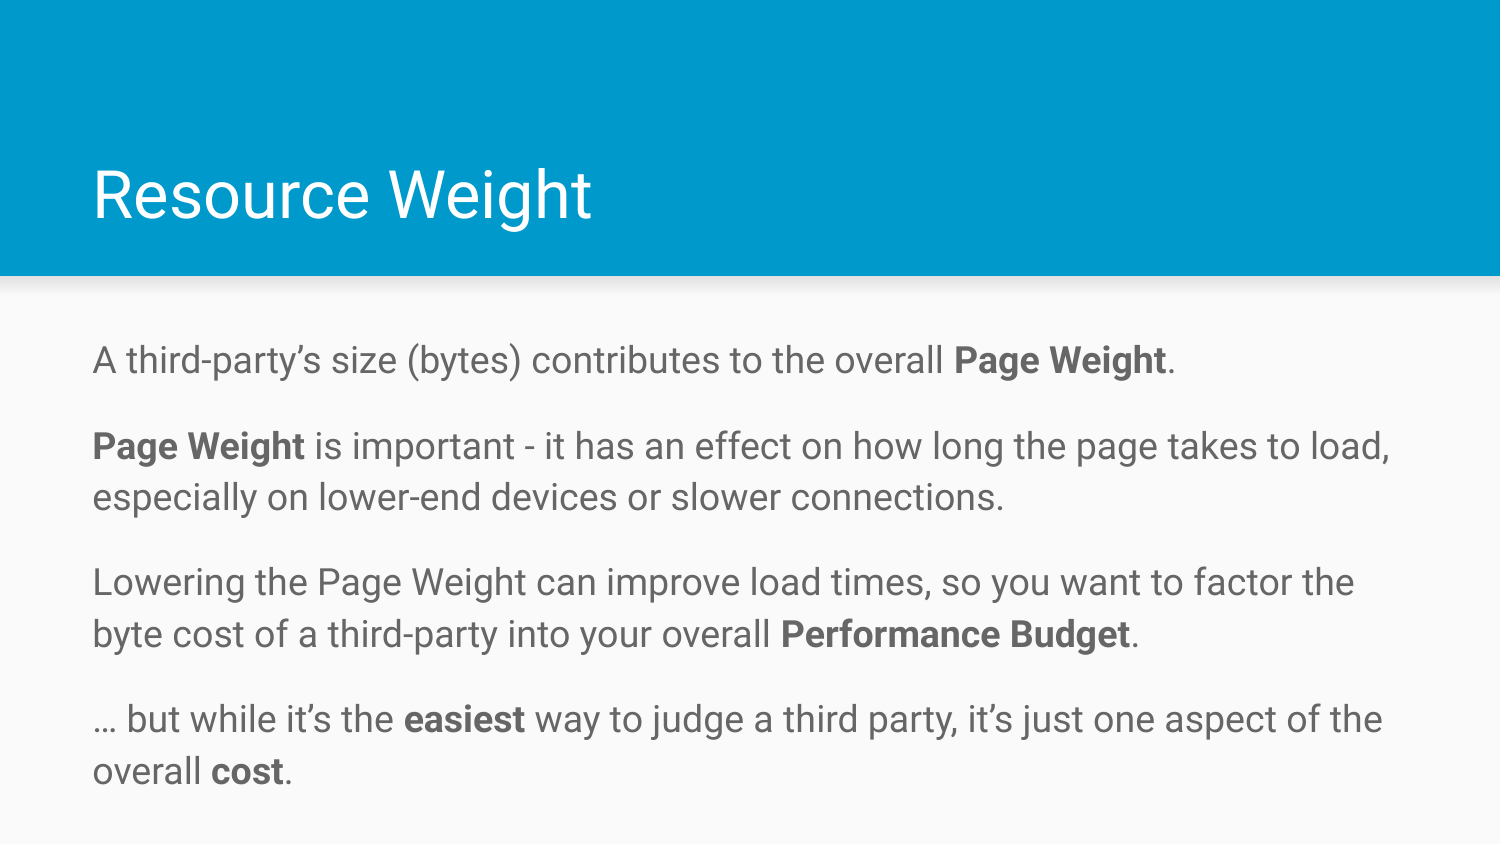

# Resource Weight
A third-party’s size (bytes) contributes to the overall Page Weight.
Page Weight is important - it has an effect on how long the page takes to load, especially on lower-end devices or slower connections.
Lowering the Page Weight can improve load times, so you want to factor the byte cost of a third-party into your overall Performance Budget.
… but while it’s the easiest way to judge a third party, it’s just one aspect of the overall cost.